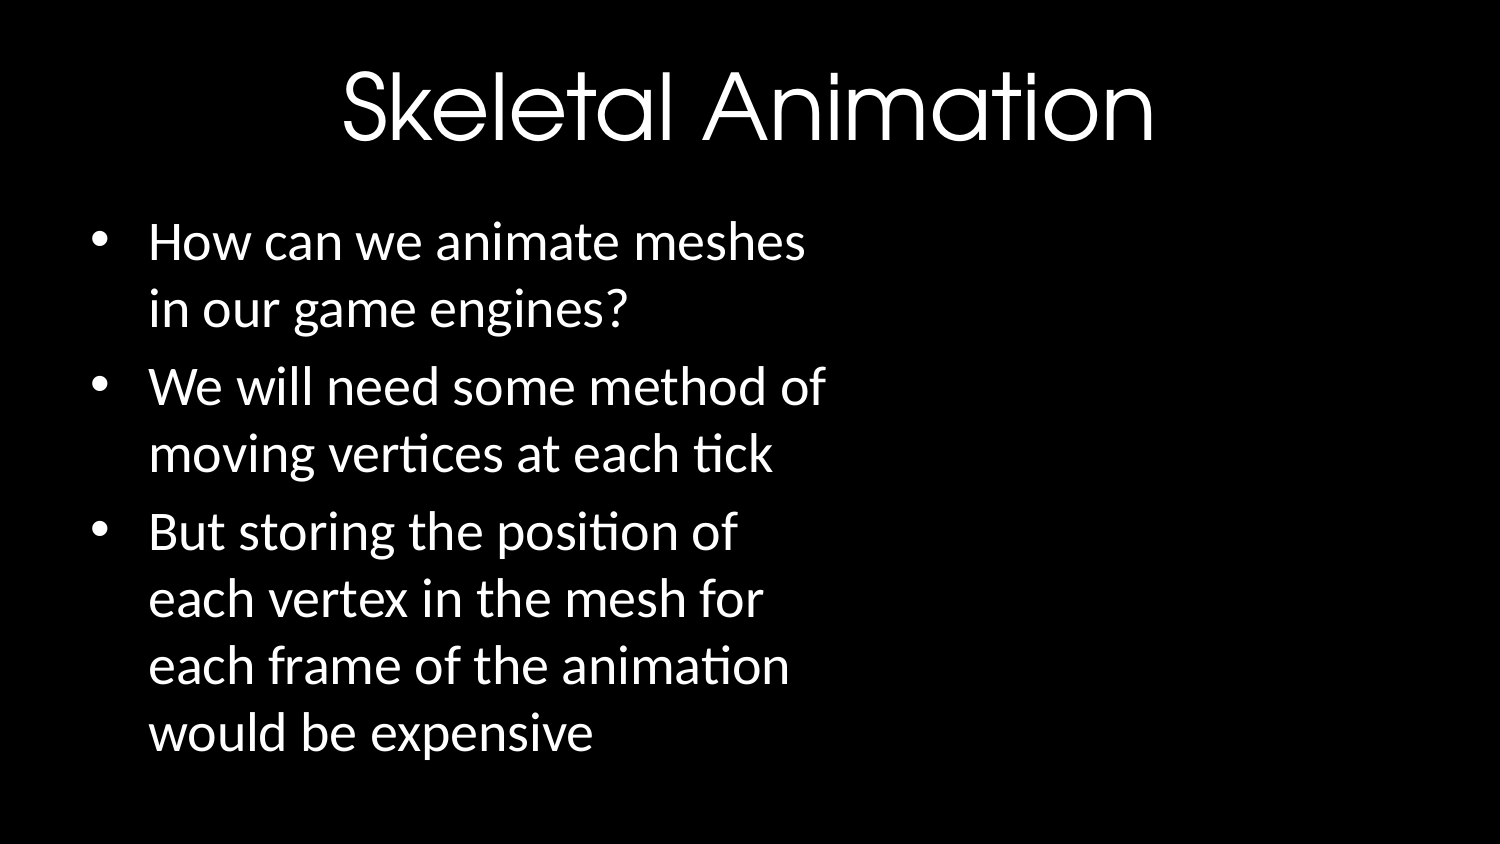

# Skeletal Animation
How can we animate meshes in our game engines?
We will need some method of moving vertices at each tick
But storing the position of each vertex in the mesh for each frame of the animation would be expensive